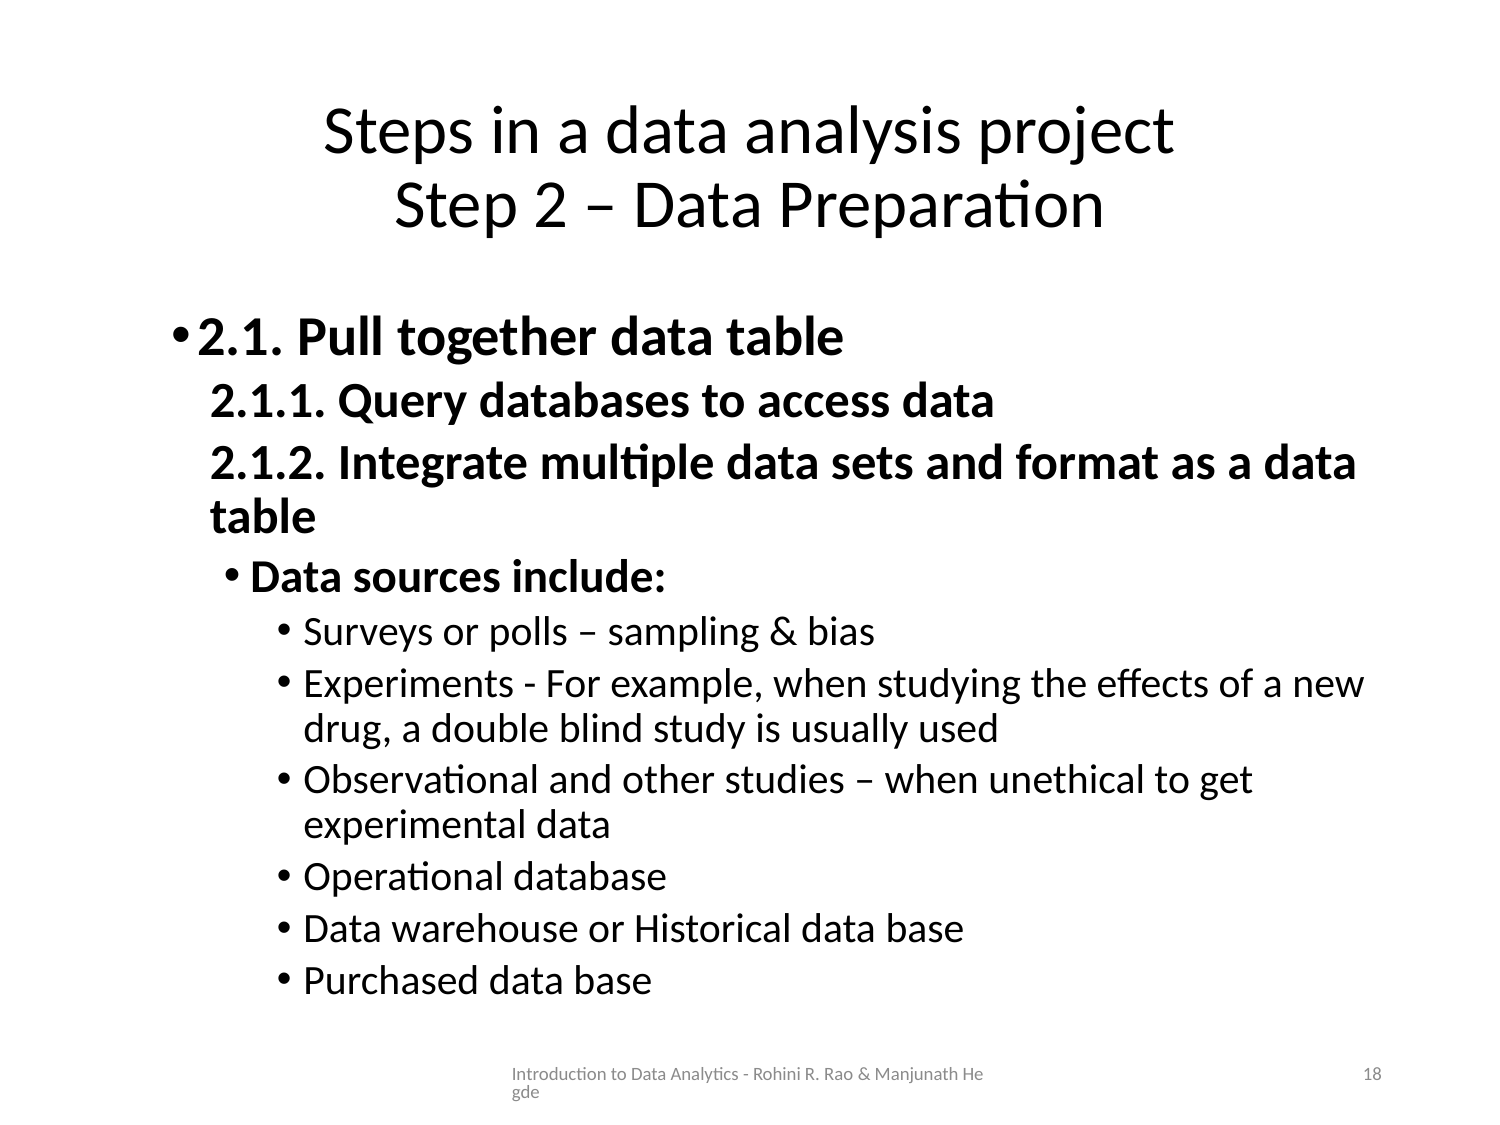

# Steps in a data analysis project Step 2 – Data Preparation
2.1. Pull together data table
2.1.1. Query databases to access data
2.1.2. Integrate multiple data sets and format as a data table
Data sources include:
Surveys or polls – sampling & bias
Experiments - For example, when studying the effects of a new drug, a double blind study is usually used
Observational and other studies – when unethical to get experimental data
Operational database
Data warehouse or Historical data base
Purchased data base
Introduction to Data Analytics - Rohini R. Rao & Manjunath Hegde
18